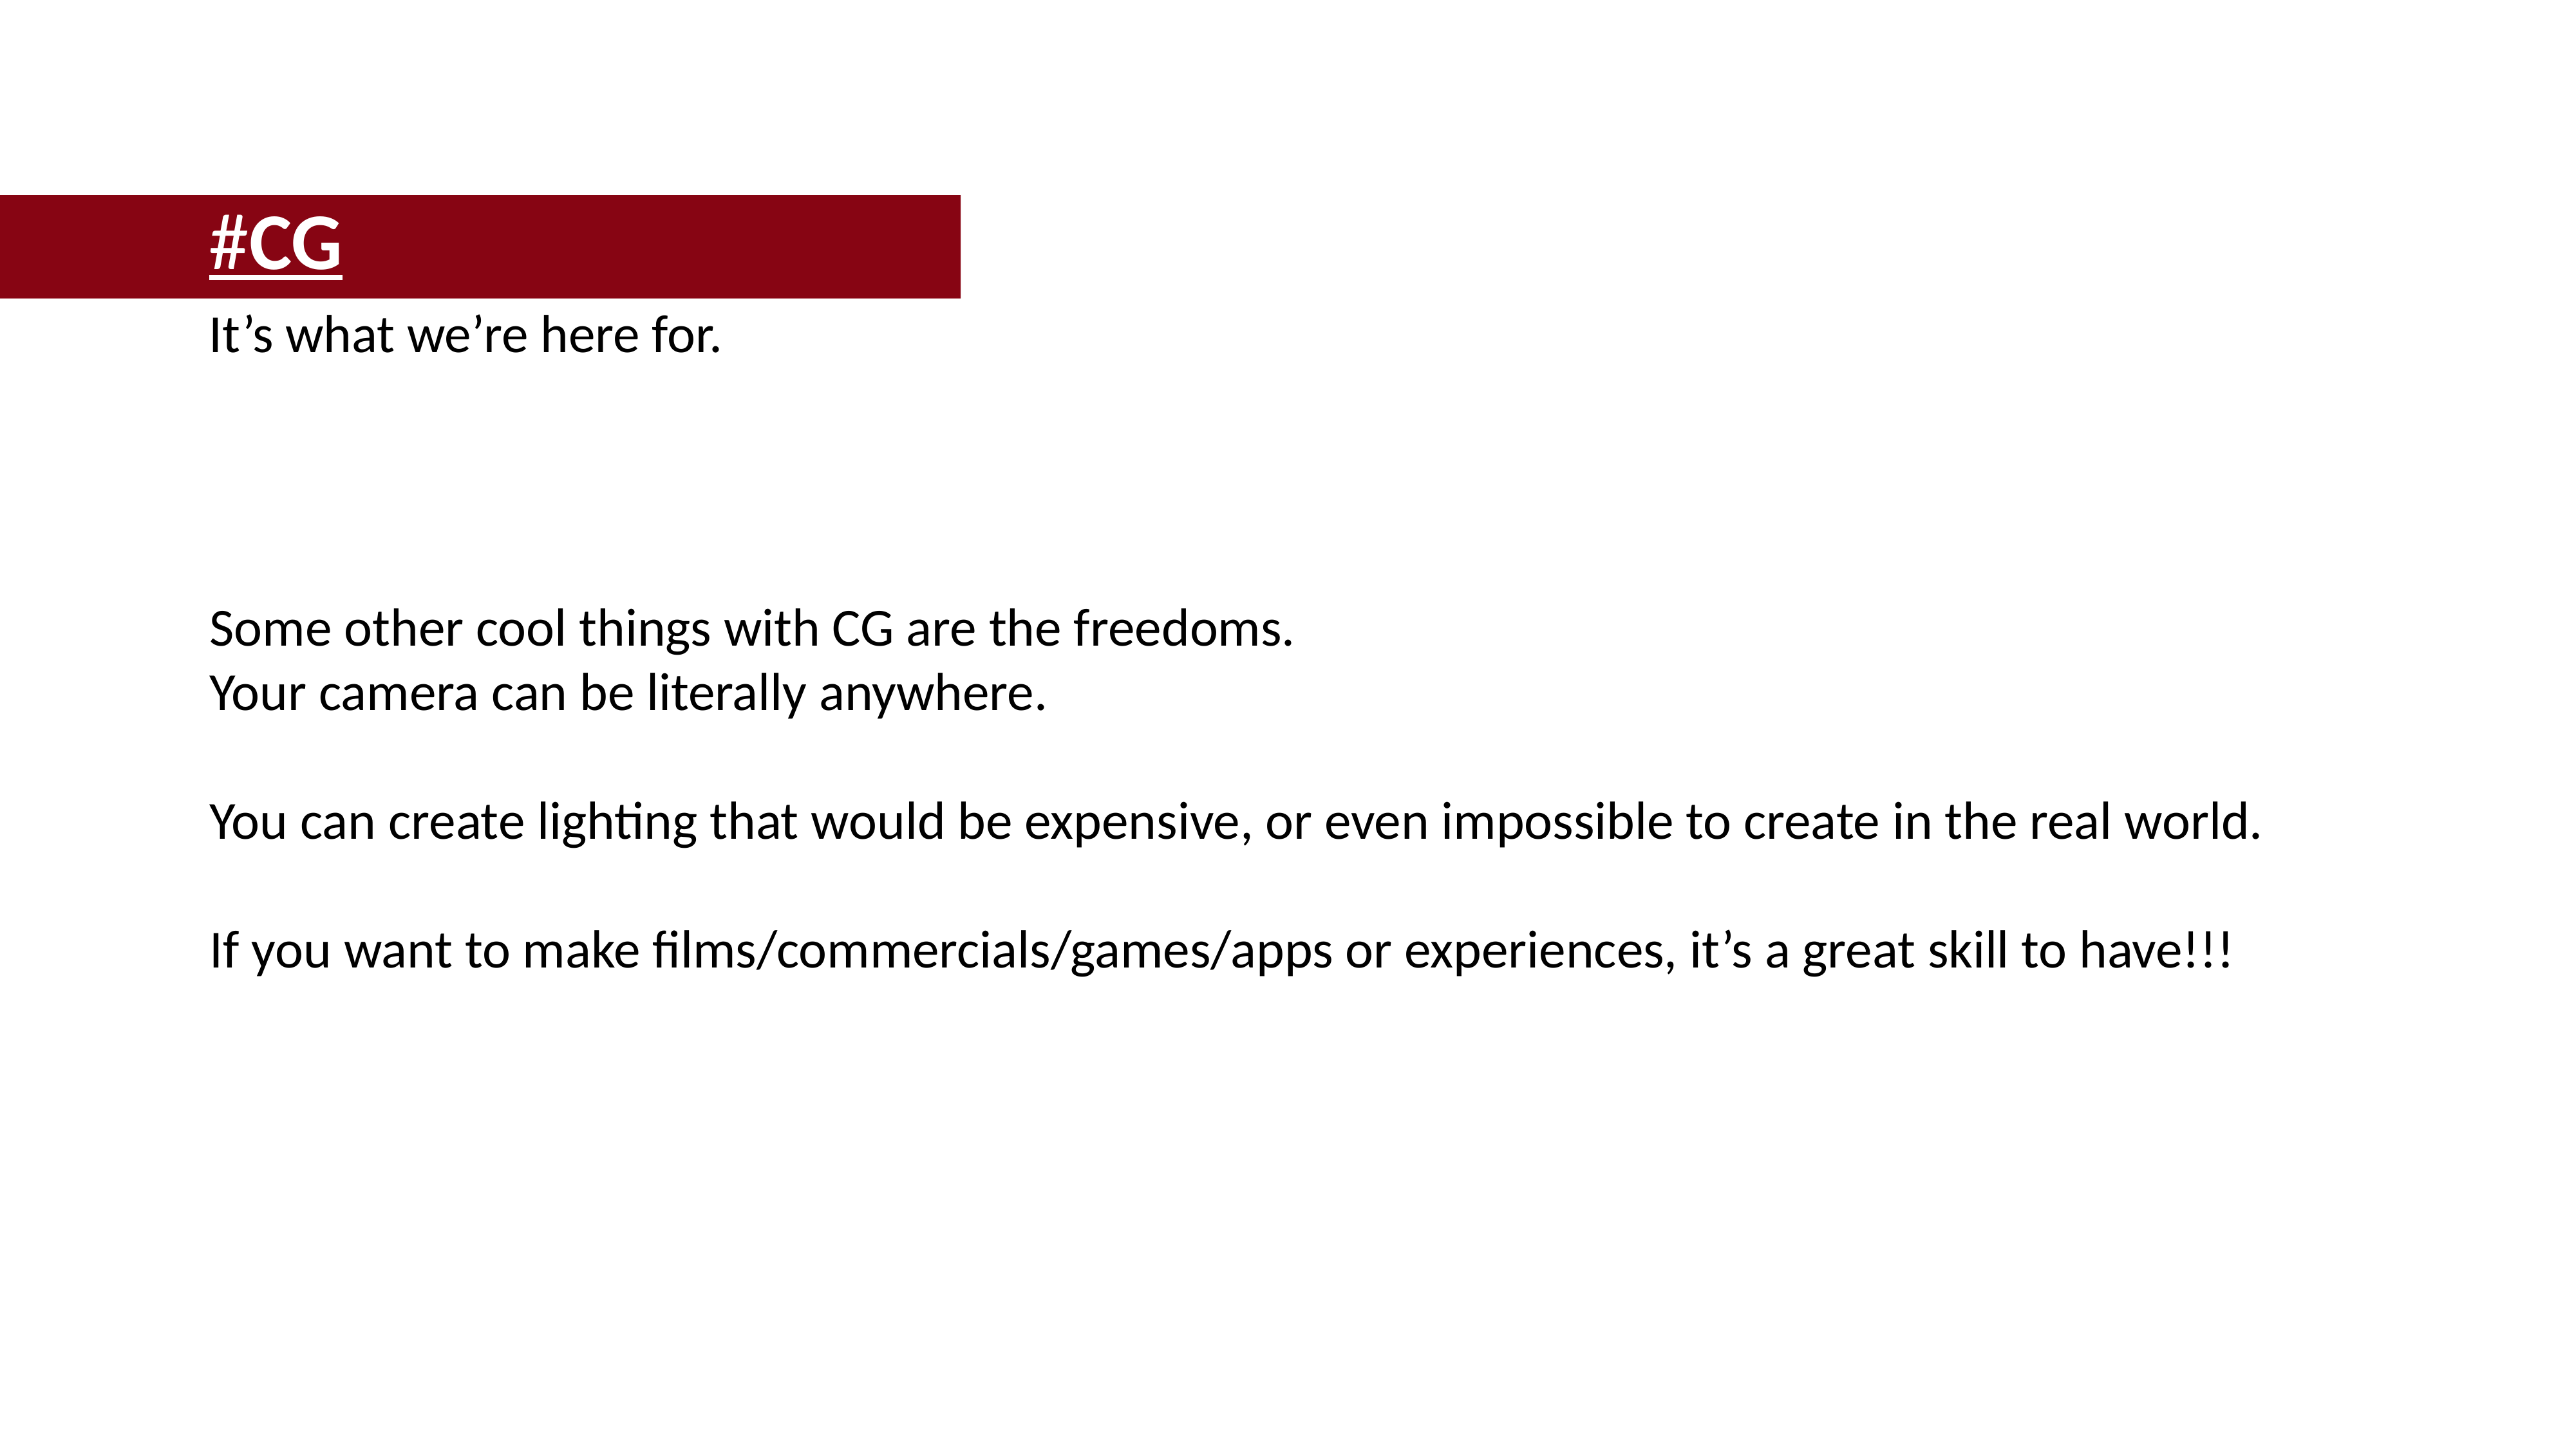

#CG
It’s what we’re here for.

Some other cool things with CG are the freedoms.
Your camera can be literally anywhere.

You can create lighting that would be expensive, or even impossible to create in the real world.

If you want to make films/commercials/games/apps or experiences, it’s a great skill to have!!!